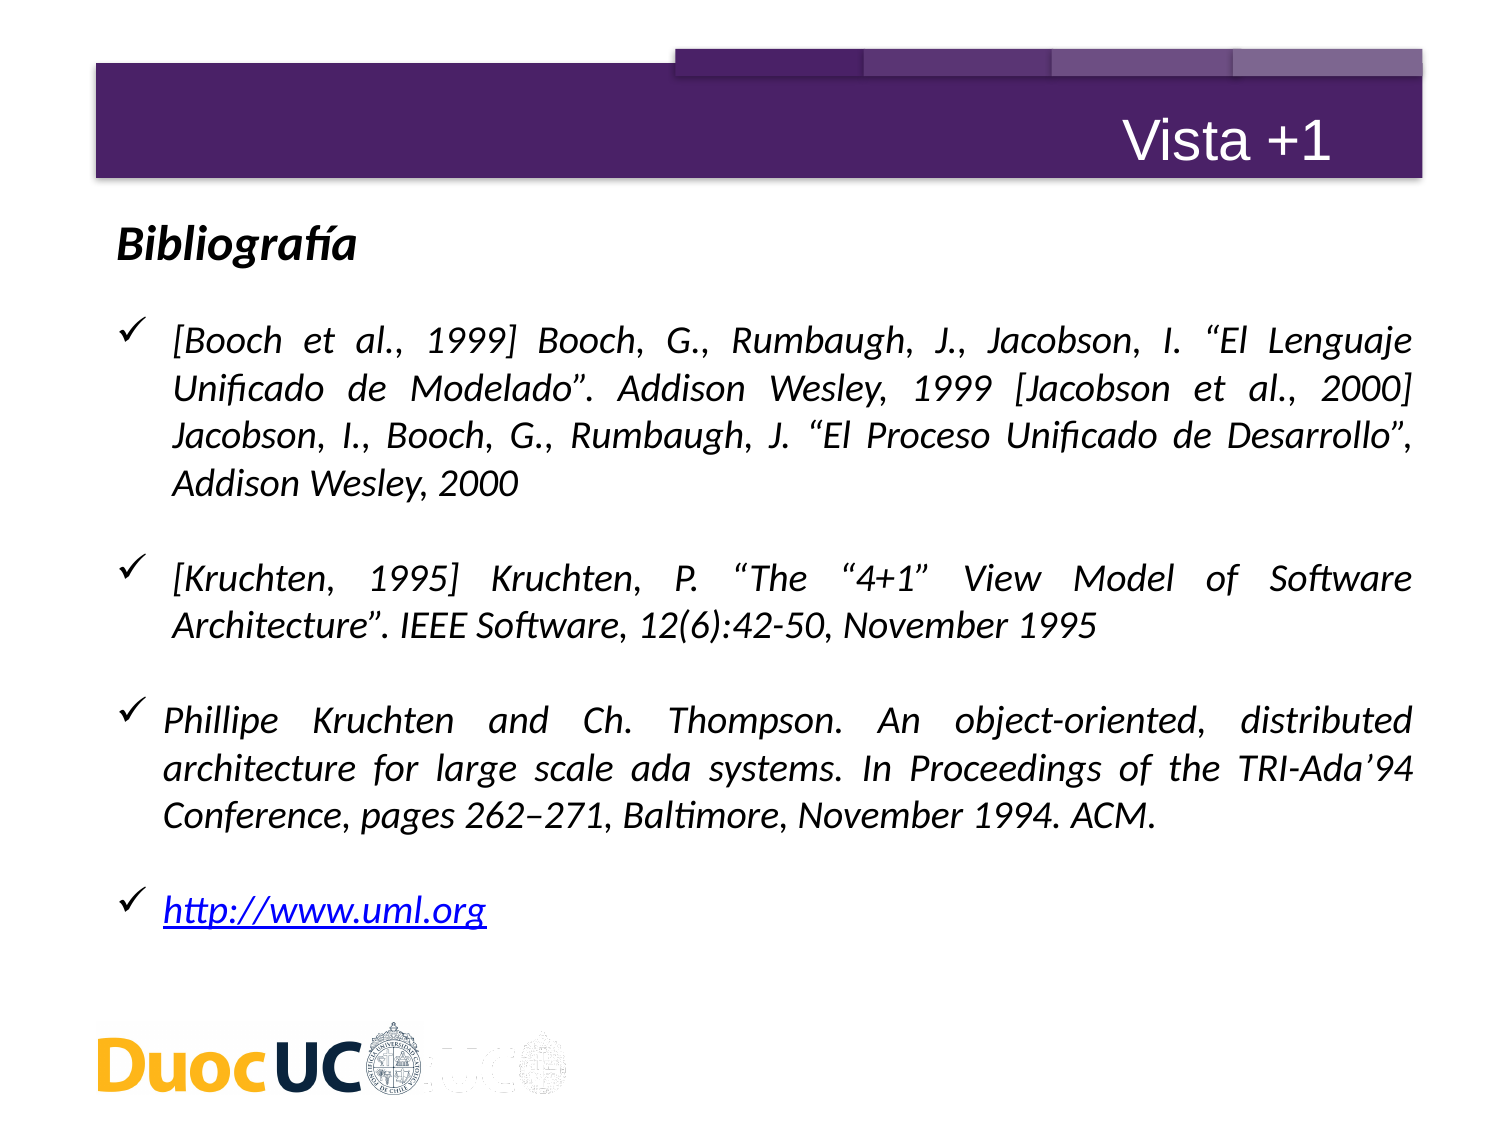

Vista +1 Escenarios
Bibliografía
[Booch et al., 1999] Booch, G., Rumbaugh, J., Jacobson, I. “El Lenguaje Unificado de Modelado”. Addison Wesley, 1999 [Jacobson et al., 2000] Jacobson, I., Booch, G., Rumbaugh, J. “El Proceso Unificado de Desarrollo”, Addison Wesley, 2000

[Kruchten, 1995] Kruchten, P. “The “4+1” View Model of Software Architecture”. IEEE Software, 12(6):42-50, November 1995

Phillipe Kruchten and Ch. Thompson. An object-oriented, distributed architecture for large scale ada systems. In Proceedings of the TRI-Ada’94 Conference, pages 262–271, Baltimore, November 1994. ACM.

http://www.uml.org